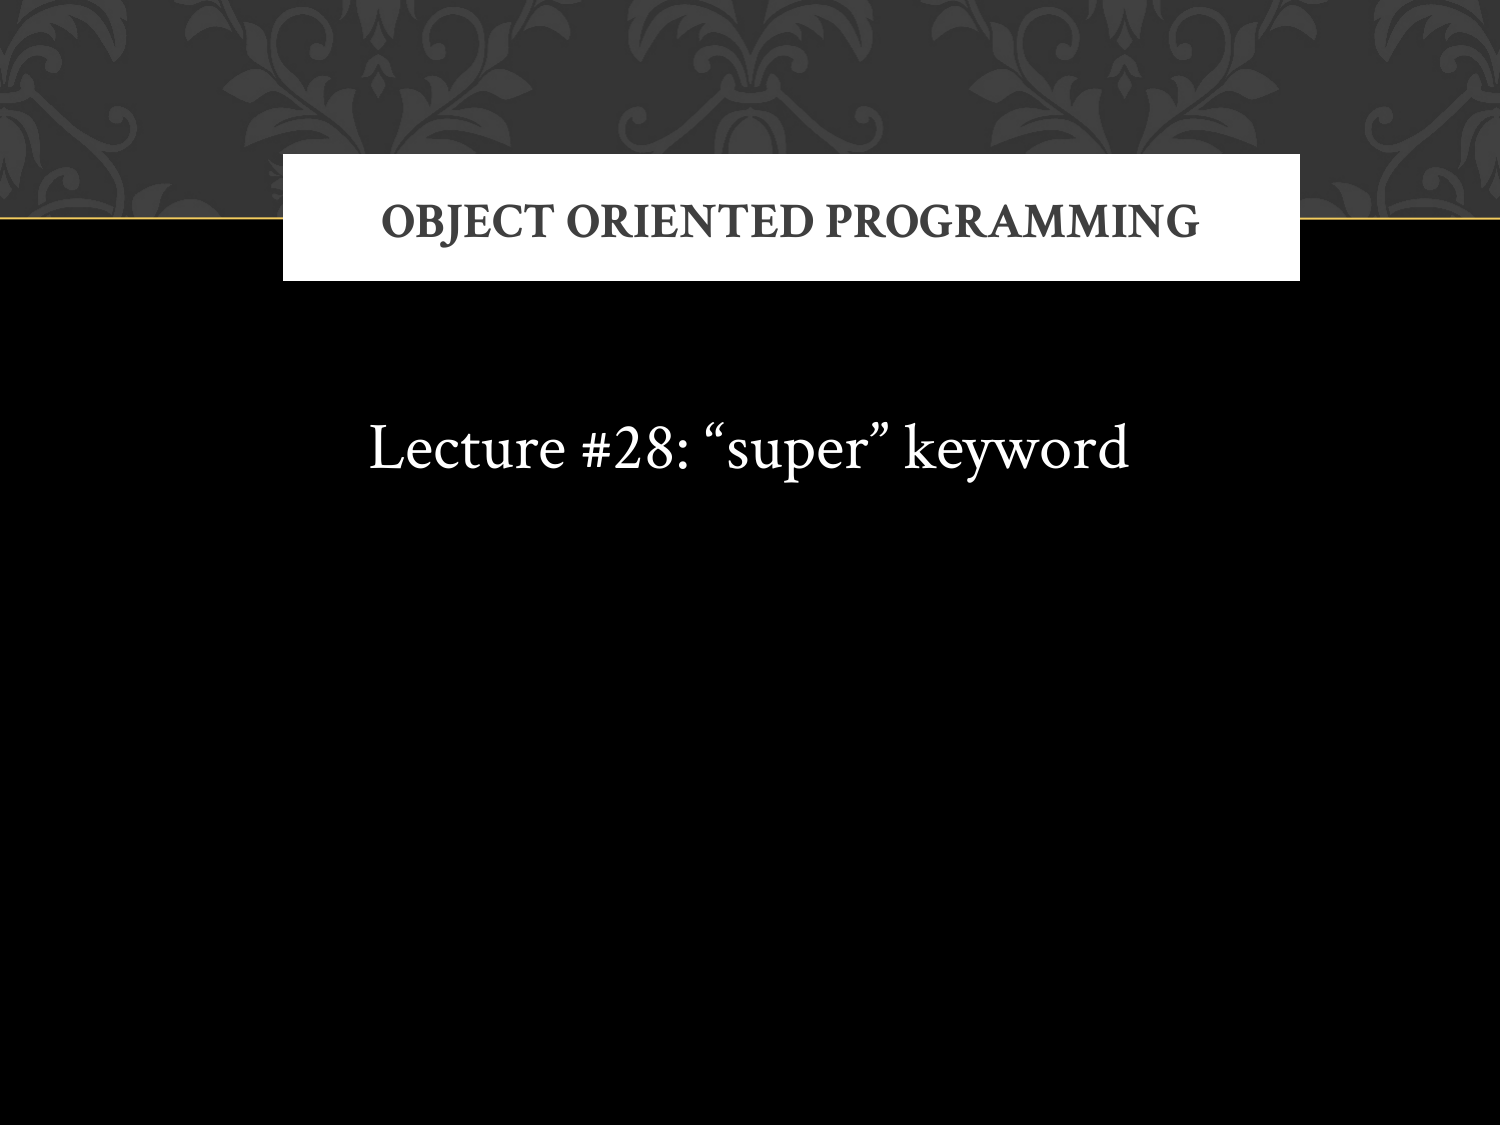

# OBJECT ORIENTED PROGRAMMING

Lecture #28: “super” keyword